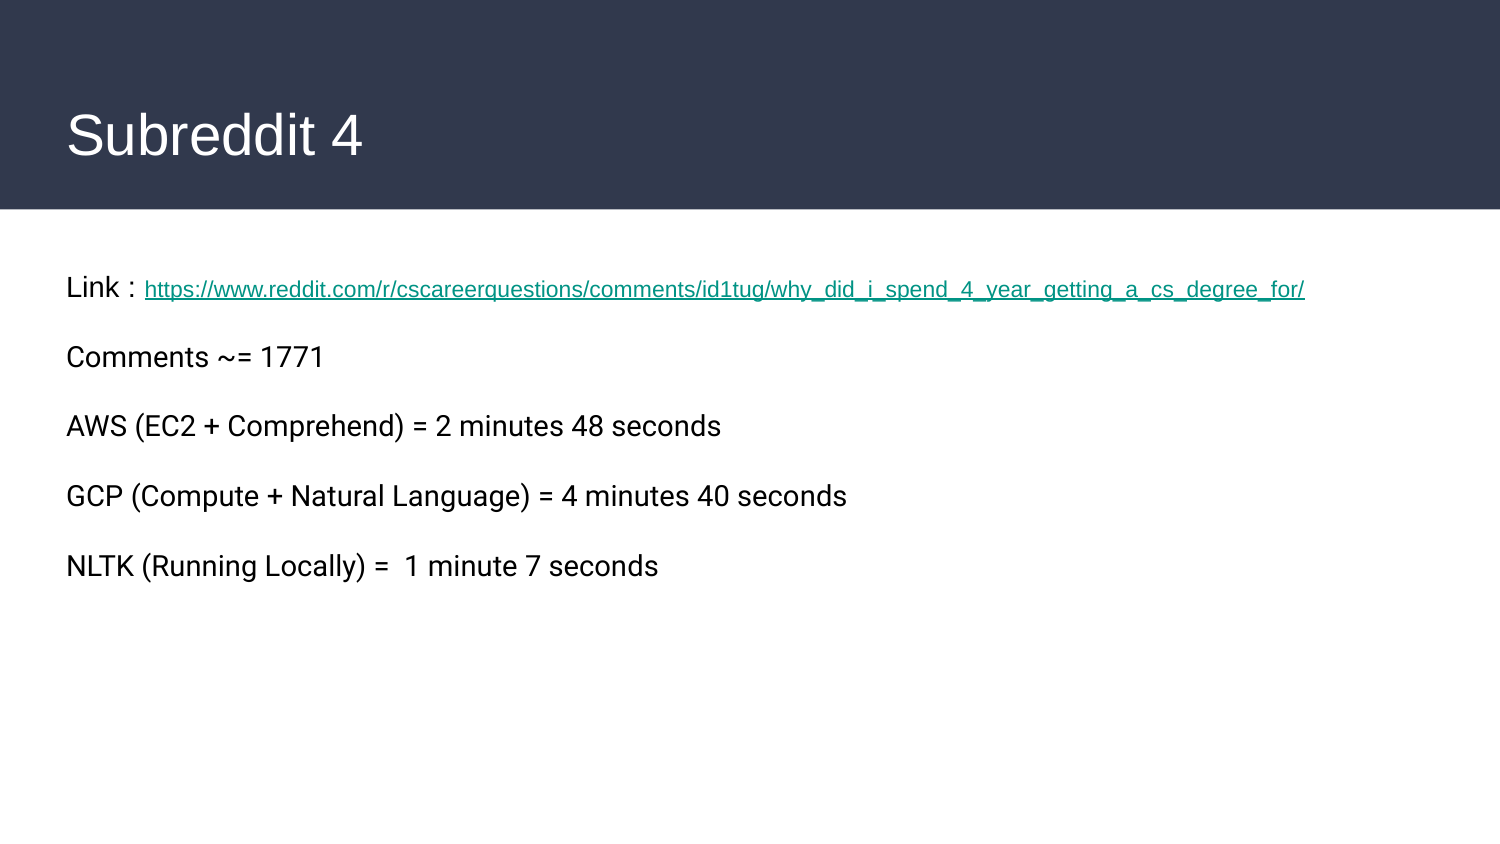

# Subreddit 4
Link : https://www.reddit.com/r/cscareerquestions/comments/id1tug/why_did_i_spend_4_year_getting_a_cs_degree_for/

Comments ~= 1771

AWS (EC2 + Comprehend) = 2 minutes 48 seconds

GCP (Compute + Natural Language) = 4 minutes 40 seconds

NLTK (Running Locally) =  1 minute 7 seconds